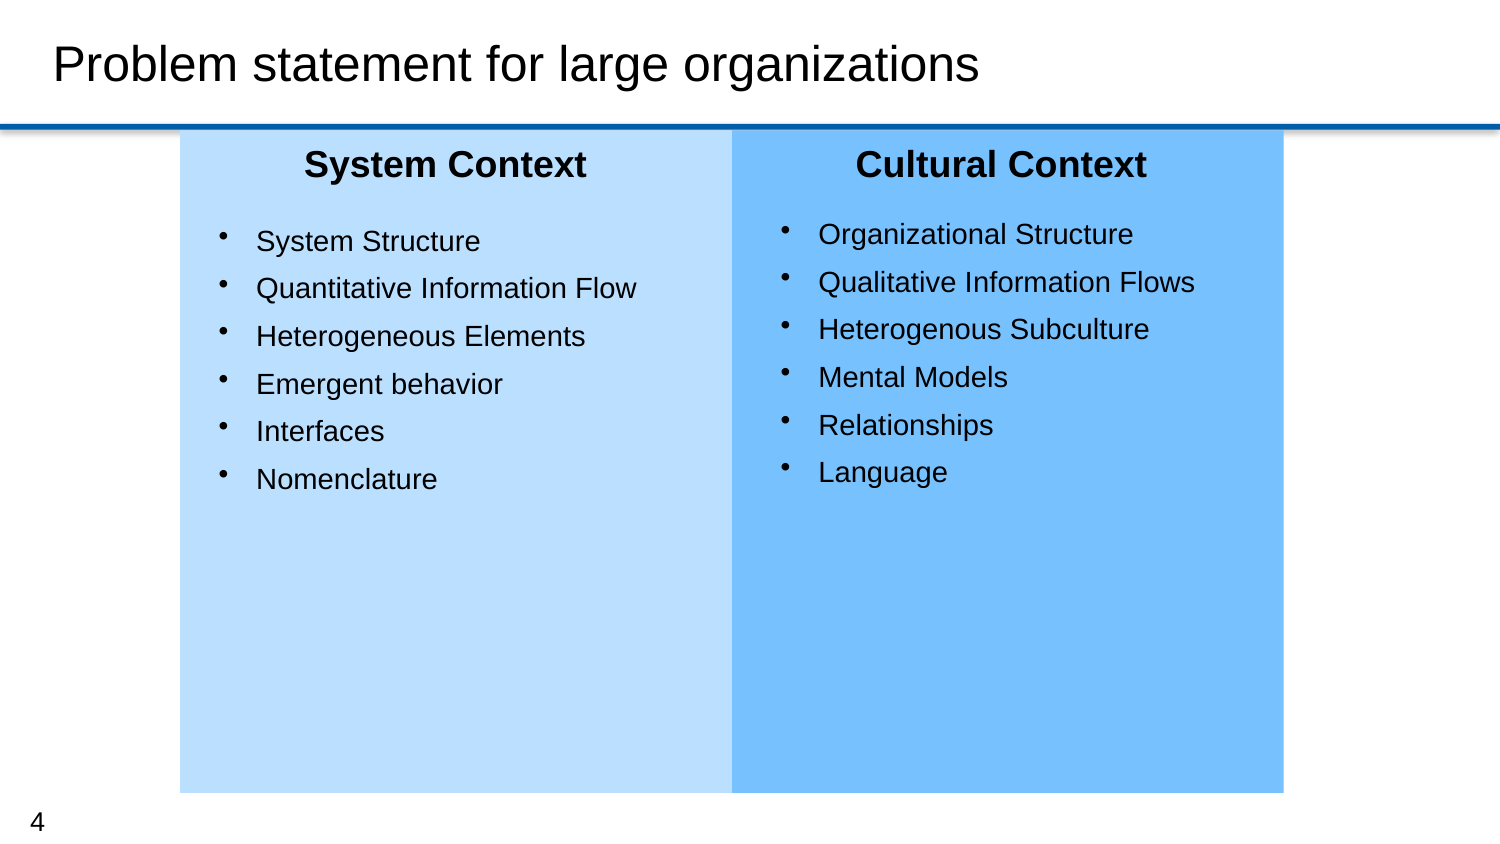

# Problem statement for large organizations

System Context
Cultural Context
Organizational Structure
Qualitative Information Flows
Heterogenous Subculture
Mental Models
Relationships
Language
System Structure
Quantitative Information Flow
Heterogeneous Elements
Emergent behavior
Interfaces
Nomenclature
4